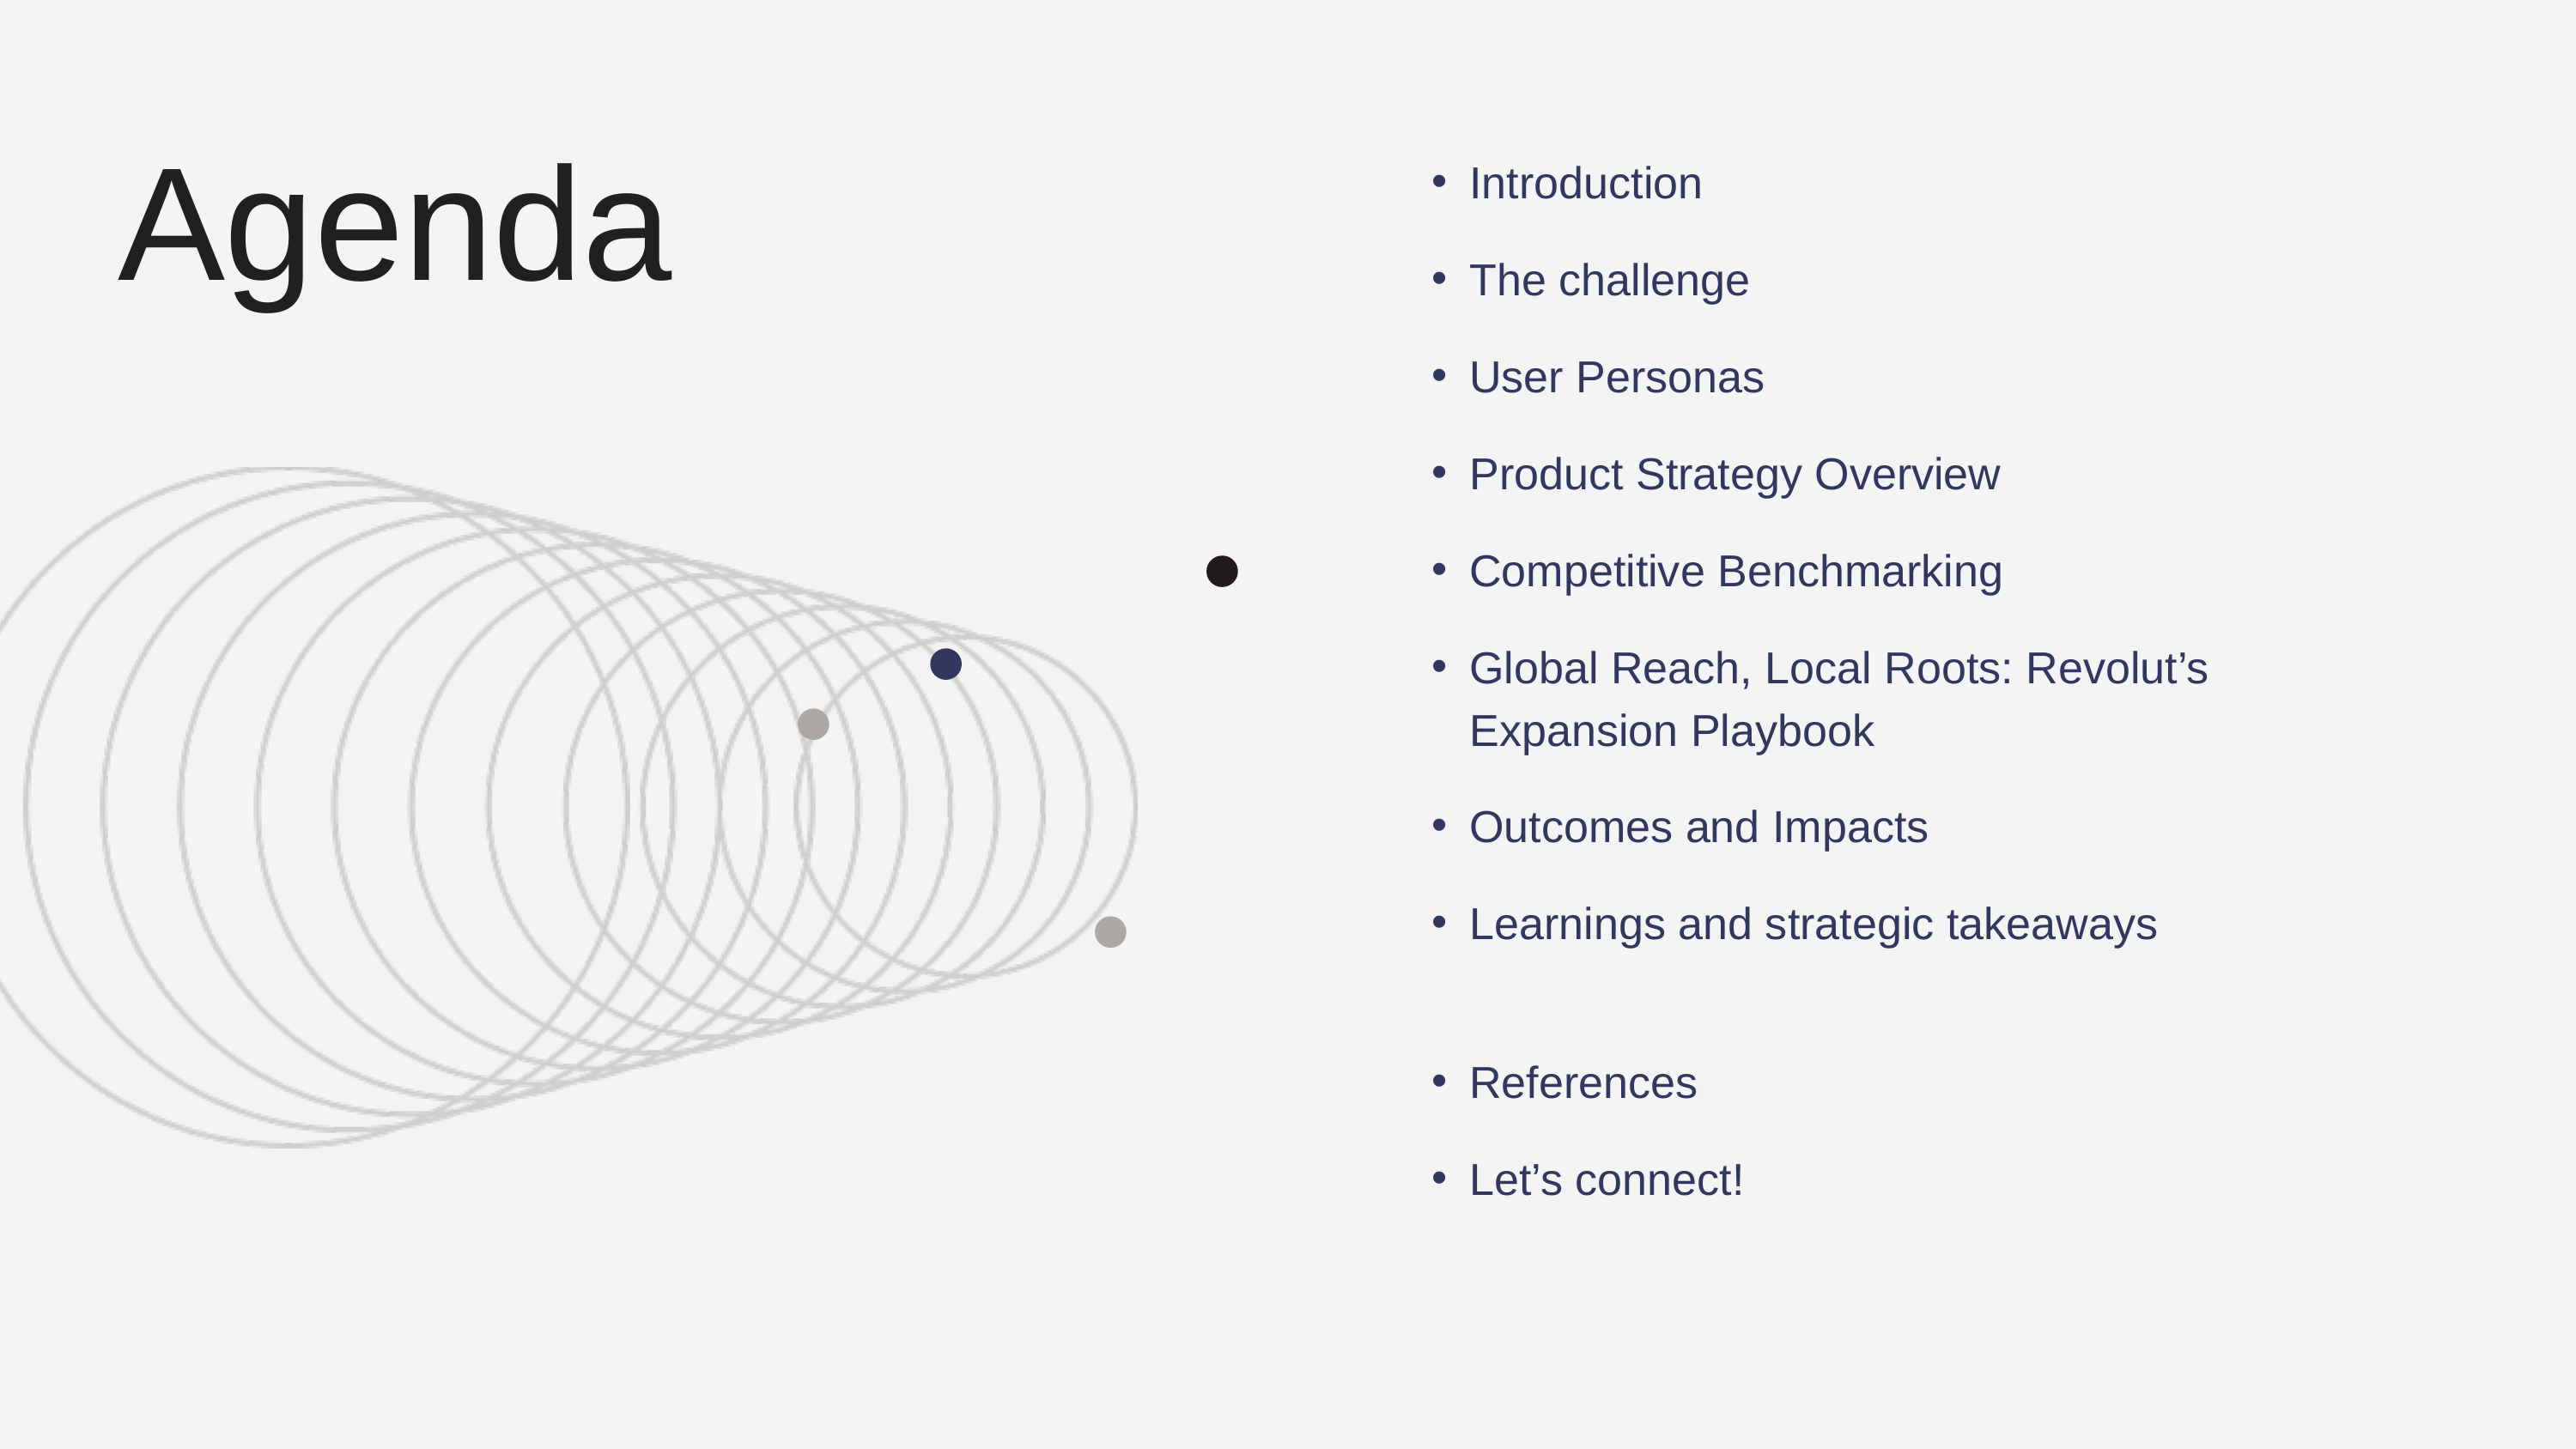

Agenda
Introduction
The challenge
User Personas
Product Strategy Overview
Competitive Benchmarking
Global Reach, Local Roots: Revolut’s Expansion Playbook
Outcomes and Impacts
Learnings and strategic takeaways
References
Let’s connect!